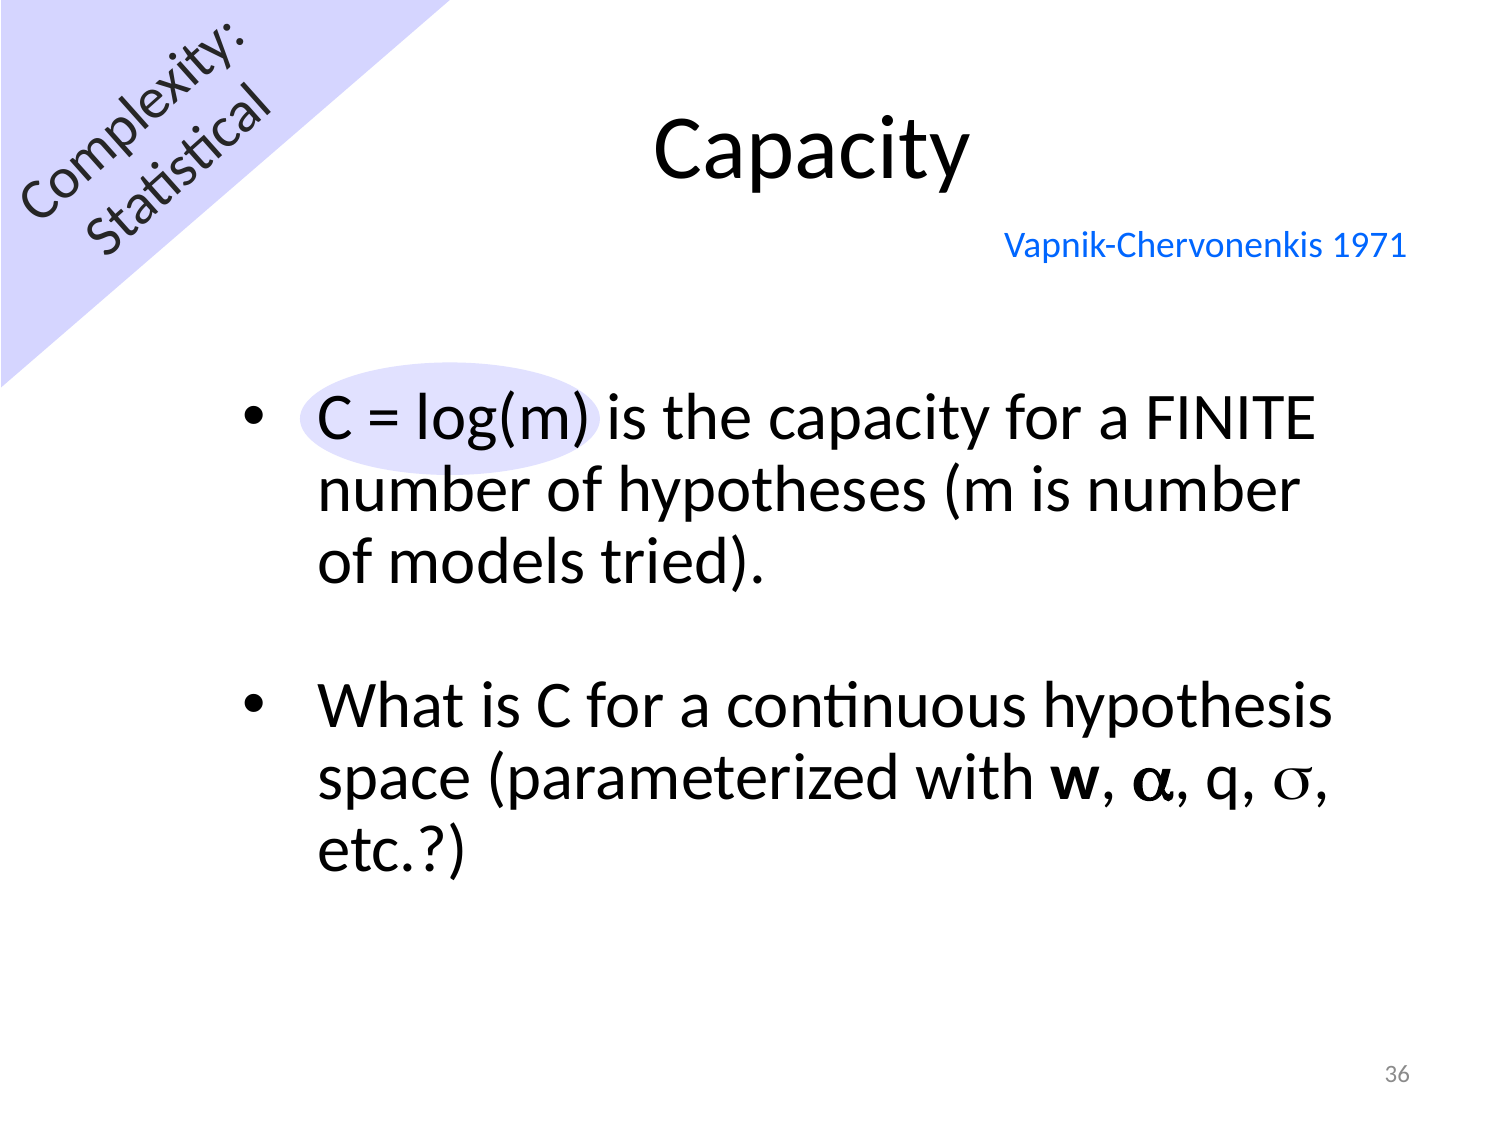

# Capacity
Complexity:
Statistical
Vapnik-Chervonenkis 1971

C = log(m) is the capacity for a FINITE number of hypotheses (m is number of models tried).

What is C for a continuous hypothesis space (parameterized with w, α, q, σ, etc.?)
36